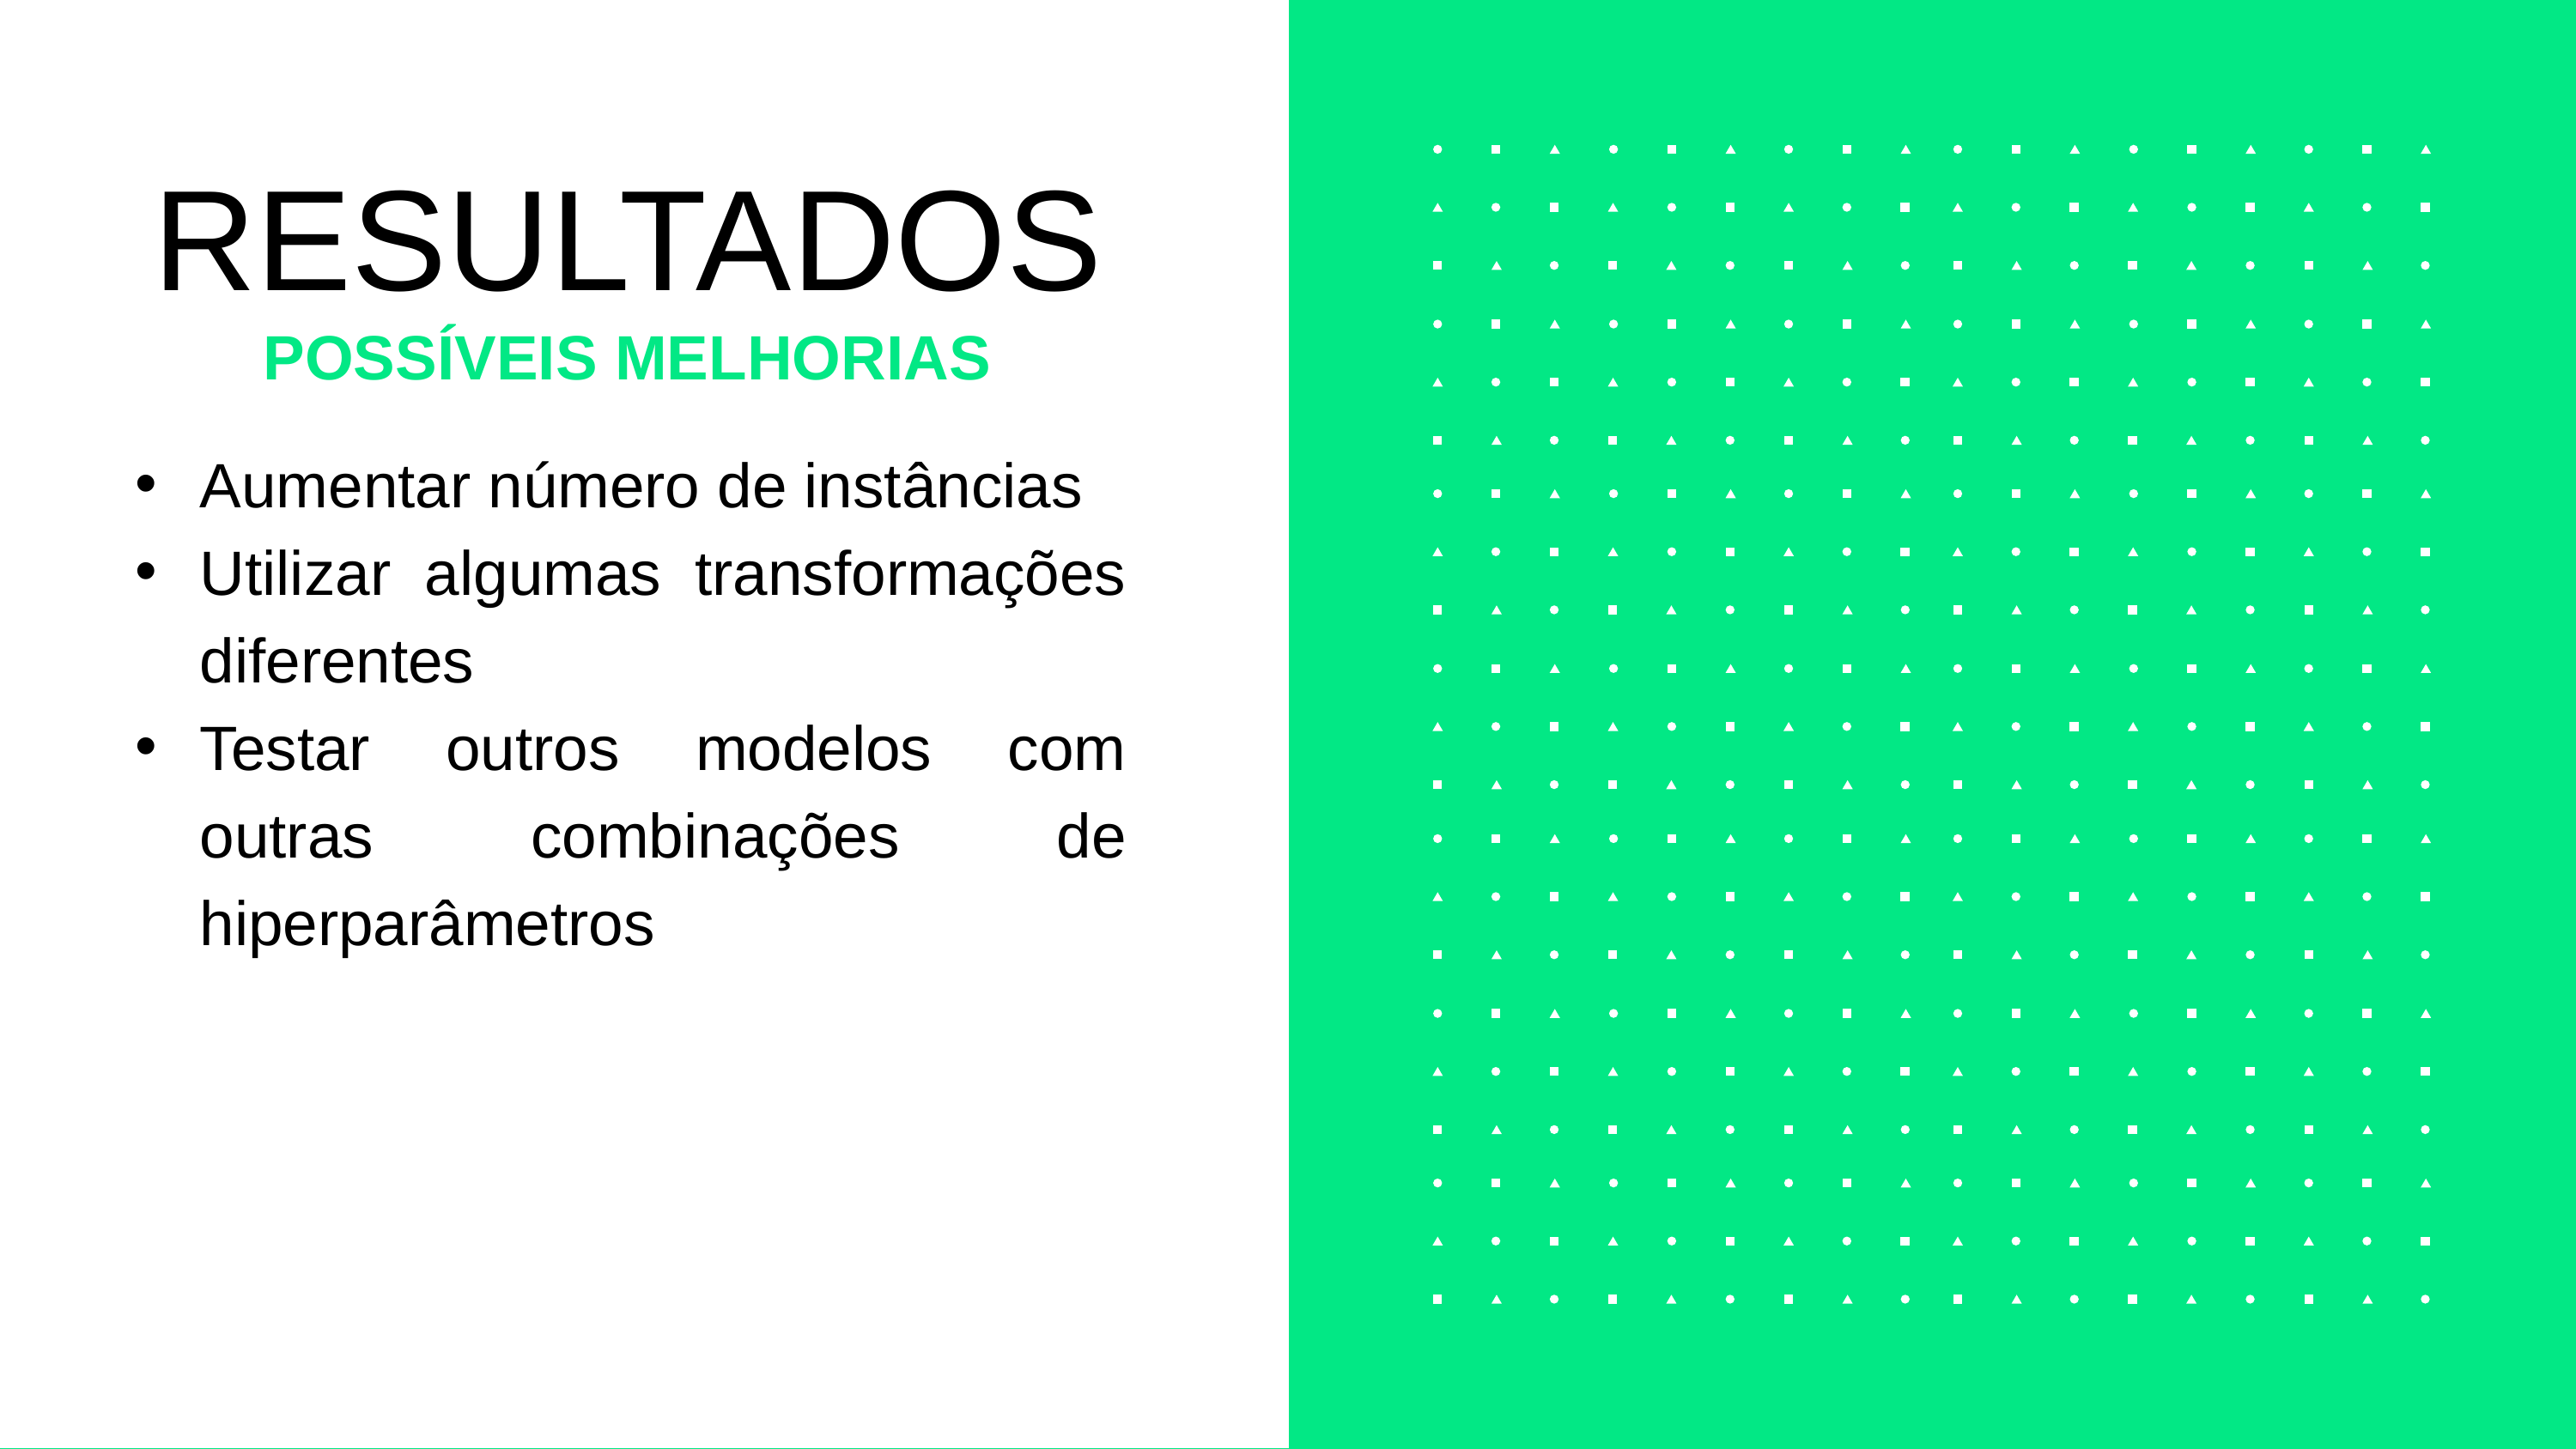

RESULTADOS

POSSÍVEIS MELHORIAS
Aumentar número de instâncias
Utilizar algumas transformações diferentes
Testar outros modelos com outras combinações de hiperparâmetros